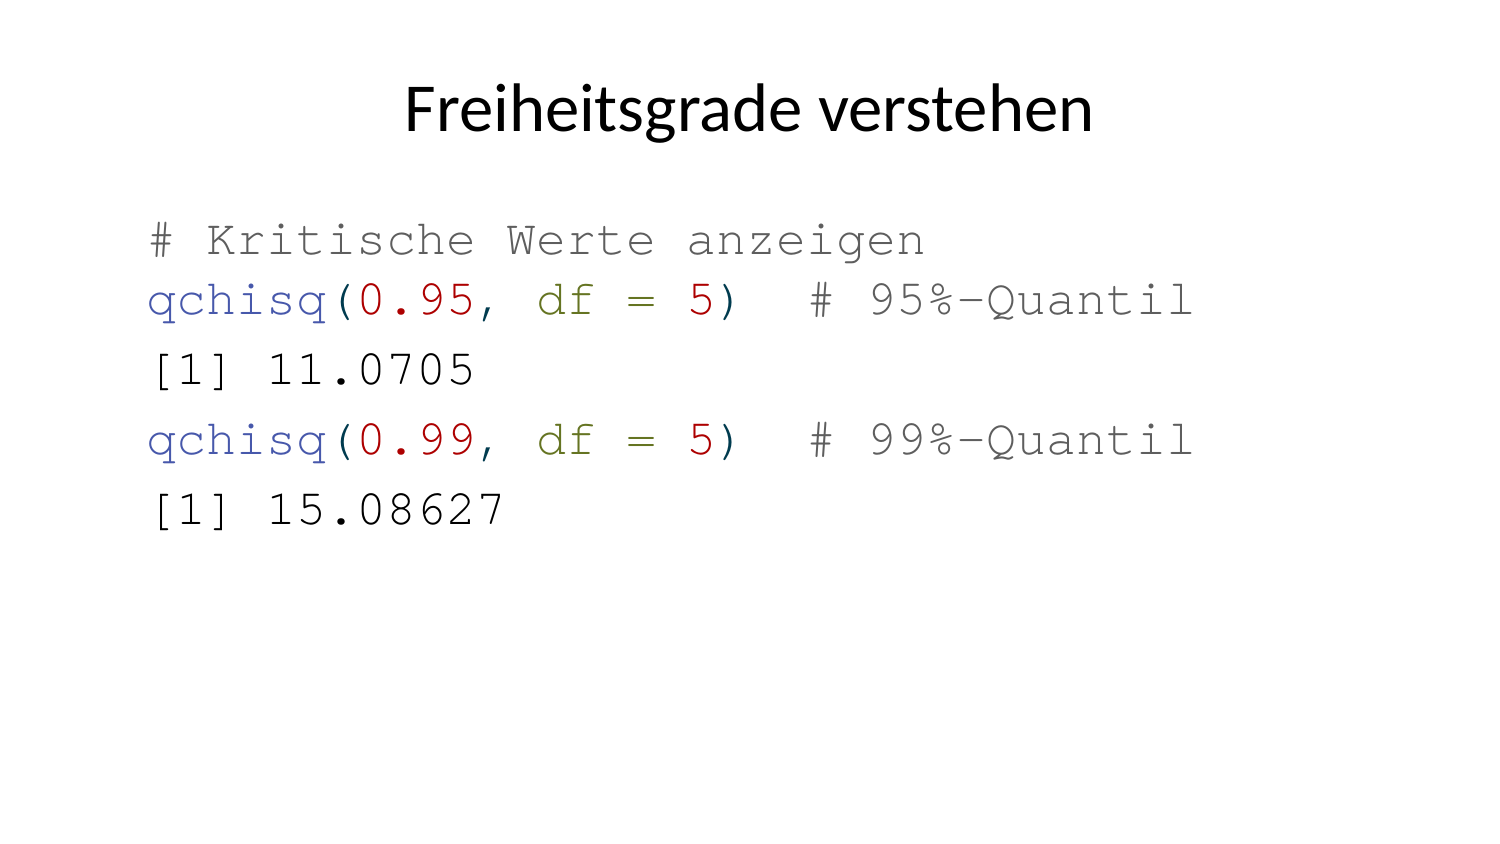

# Freiheitsgrade verstehen
# Kritische Werte anzeigen qchisq(0.95, df = 5)  # 95%-Quantil
[1] 11.0705
qchisq(0.99, df = 5)  # 99%-Quantil
[1] 15.08627